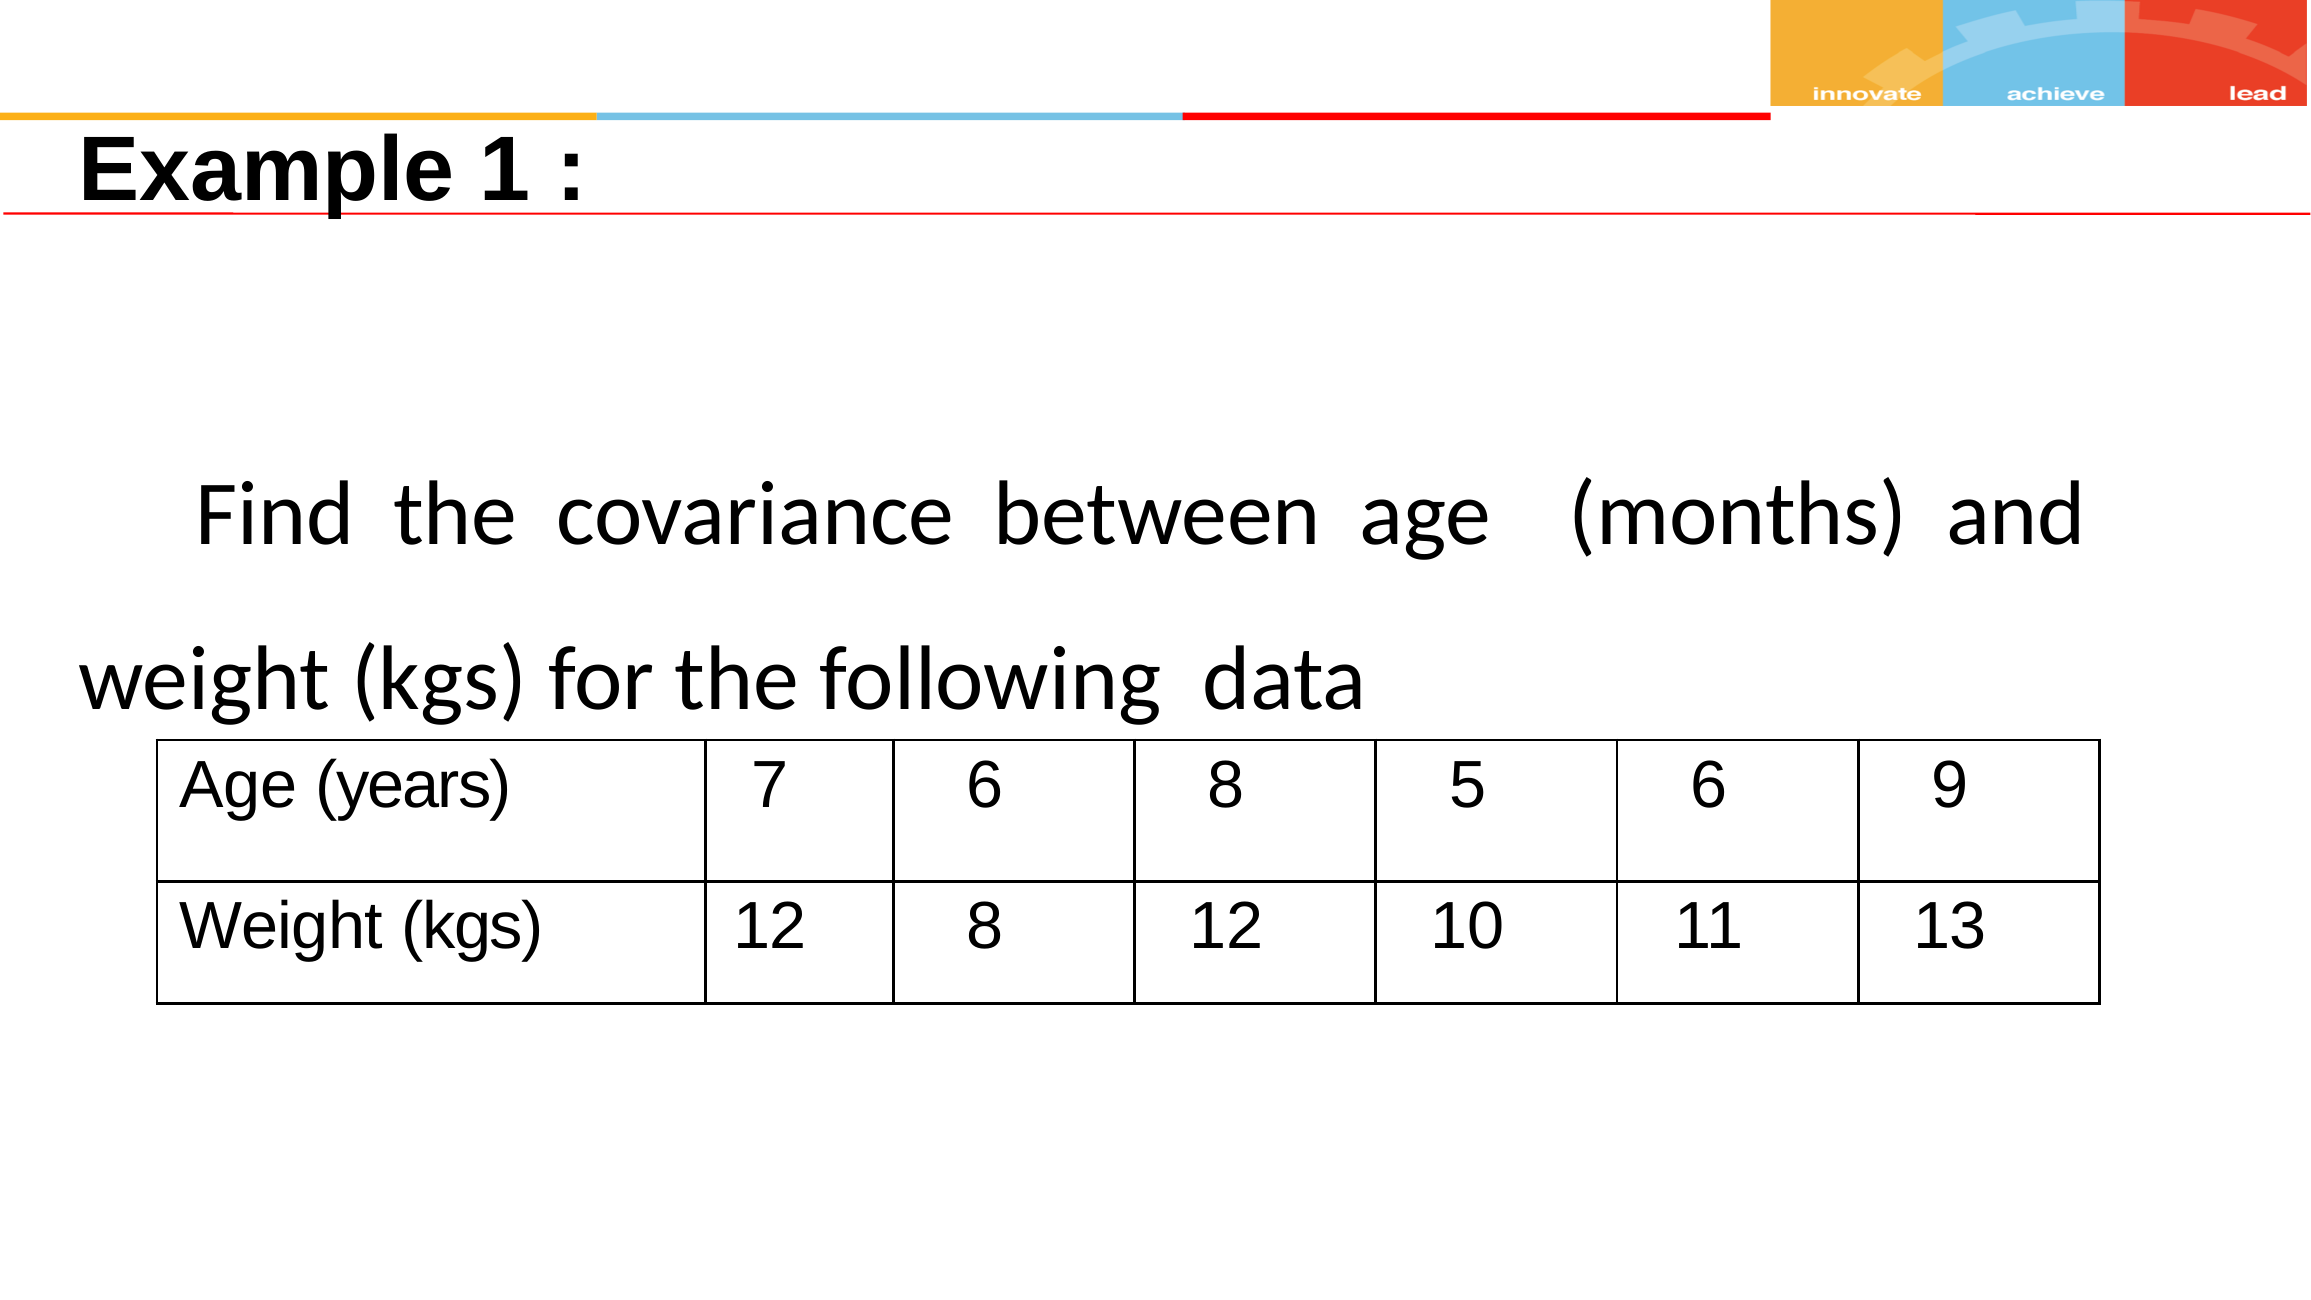

Example 1 :

   Find the covariance between age  (months) and    weight (kgs) for the following  data

| Age (years) | 7 | 6 | 8 | 5 | 6 | 9 |
| --- | --- | --- | --- | --- | --- | --- |
| Weight (kgs) | 12 | 8 | 12 | 10 | 11 | 13 |
|